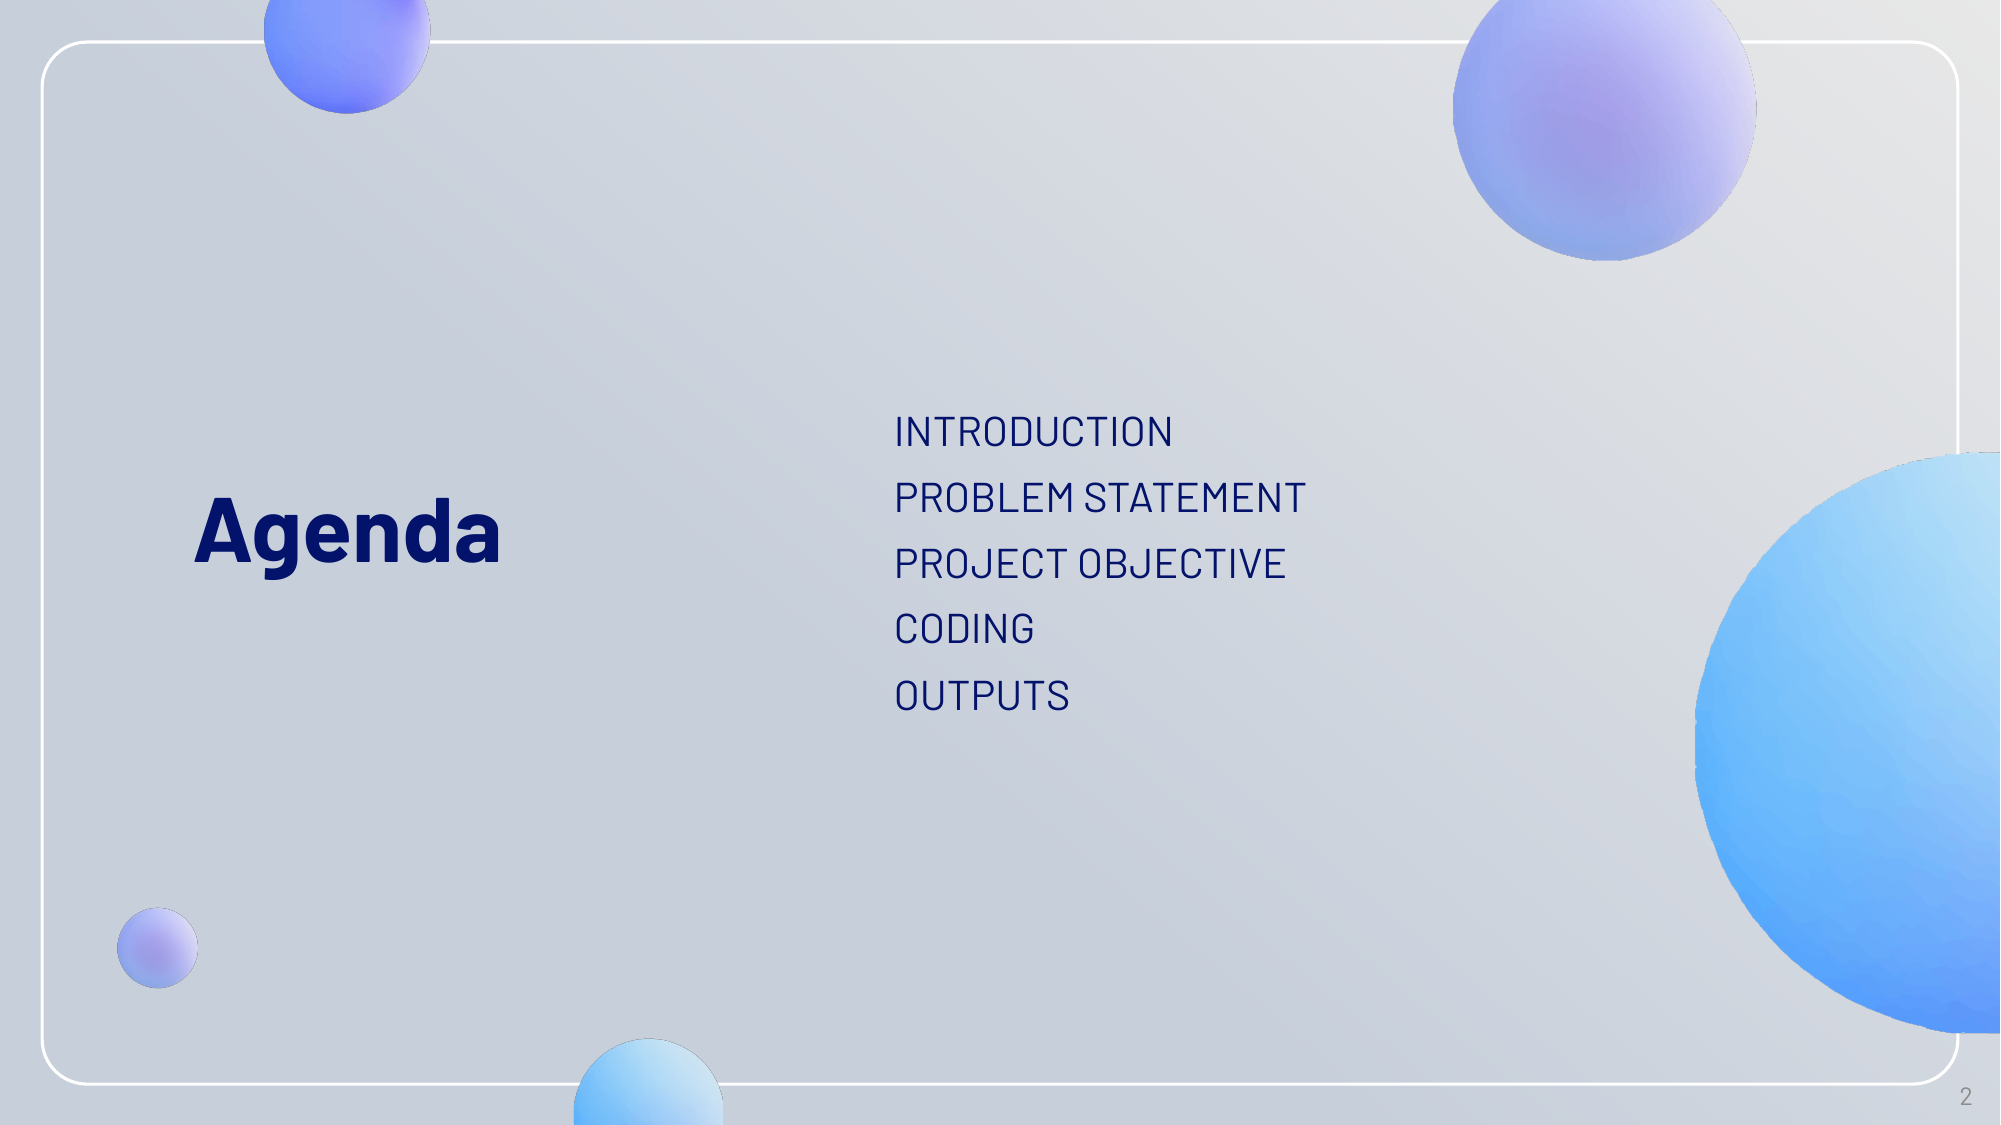

# Agenda
Introduction
Problem statement
Project objective
Coding
Outputs
2